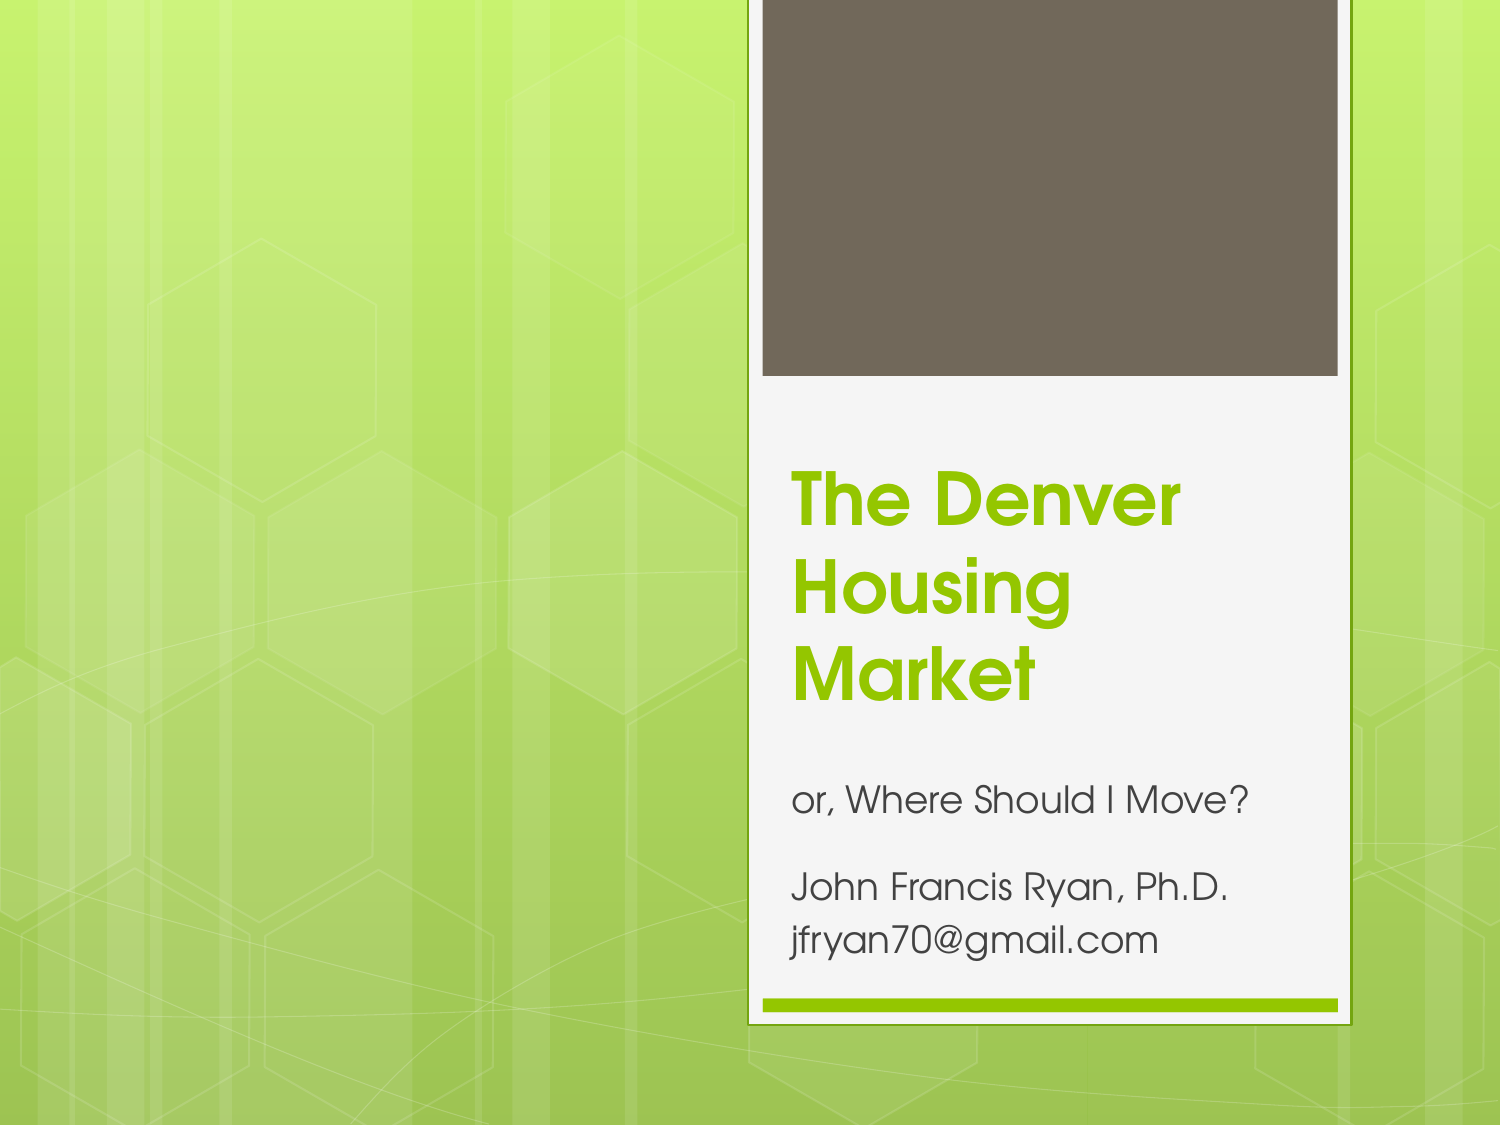

# The Denver Housing Market
or, Where Should I Move?

John Francis Ryan, Ph.D.
jfryan70@gmail.com